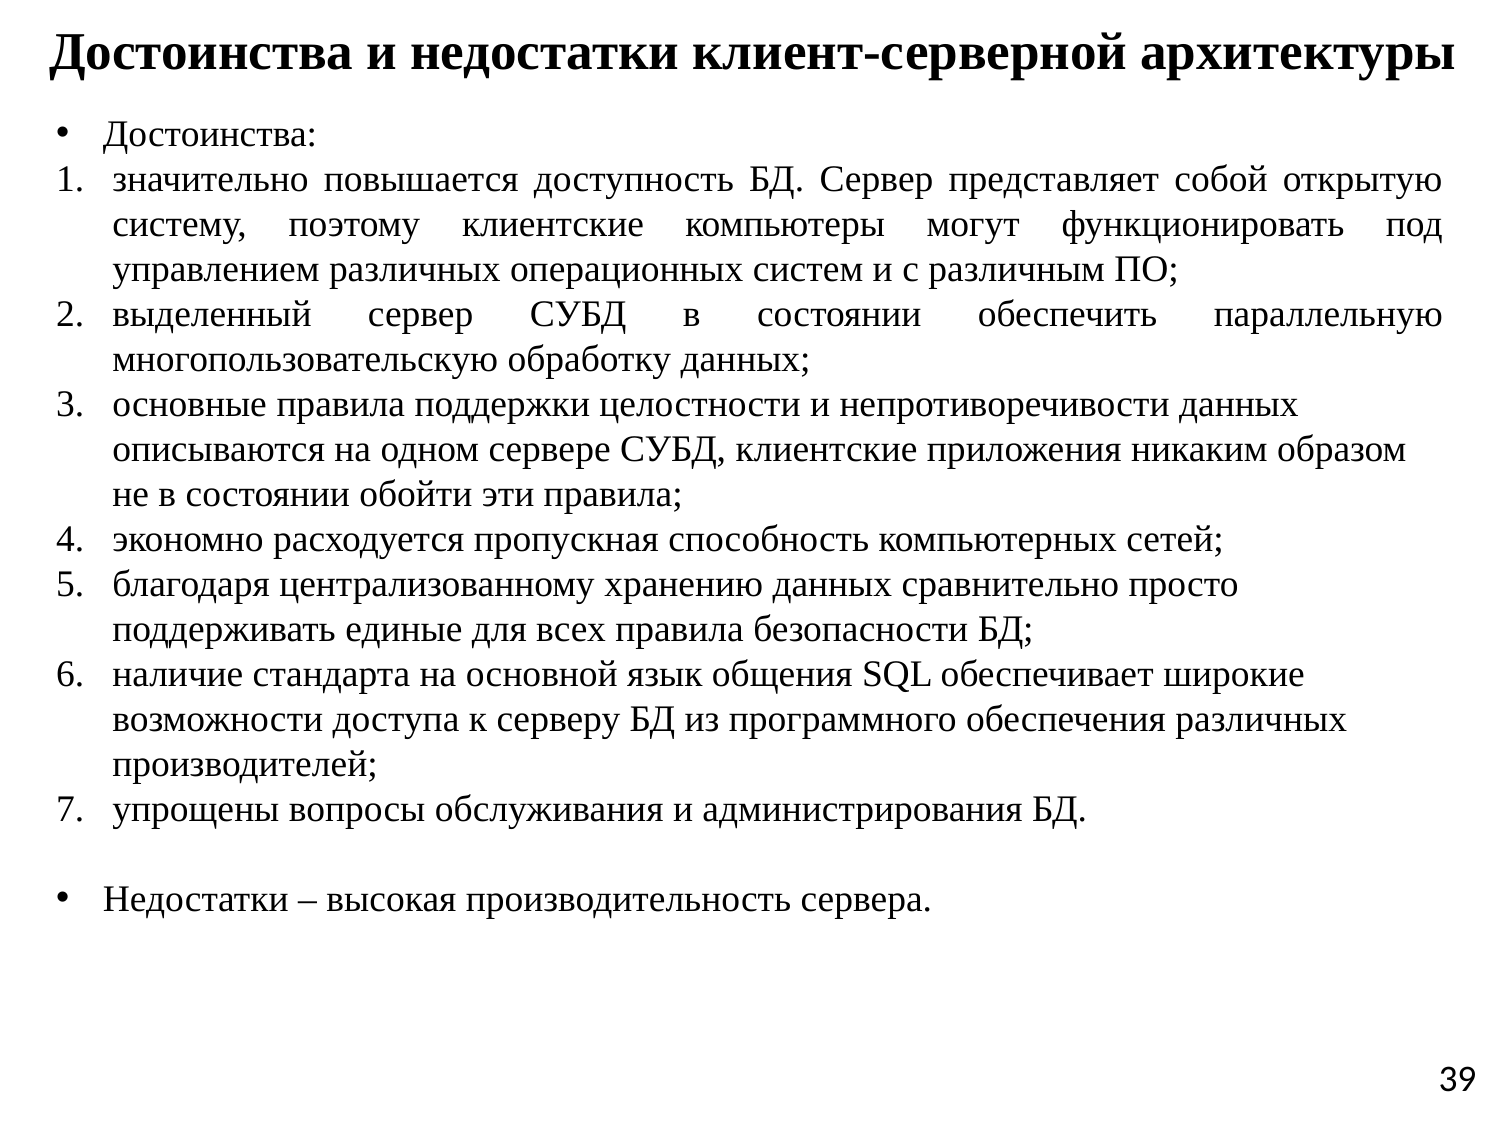

# Достоинства и недостатки клиент-серверной архитектуры
Достоинства:
значительно повышается доступность БД. Сервер представляет собой открытую систему, поэтому клиентские компьютеры могут функционировать под управлением различных операционных систем и с различным ПО;
выделенный сервер СУБД в состоянии обеспечить параллельную многопользовательскую обработку данных;
основные правила поддержки целостности и непротиворечивости данных описываются на одном сервере СУБД, клиентские приложения никаким образом не в состоянии обойти эти правила;
экономно расходуется пропускная способность компьютерных сетей;
благодаря централизованному хранению данных сравнительно просто поддерживать единые для всех правила безопасности БД;
наличие стандарта на основной язык общения SQL обеспечивает широкие возможности доступа к серверу БД из программного обеспечения различных производителей;
упрощены вопросы обслуживания и администрирования БД.

Недостатки – высокая производительность сервера.
39